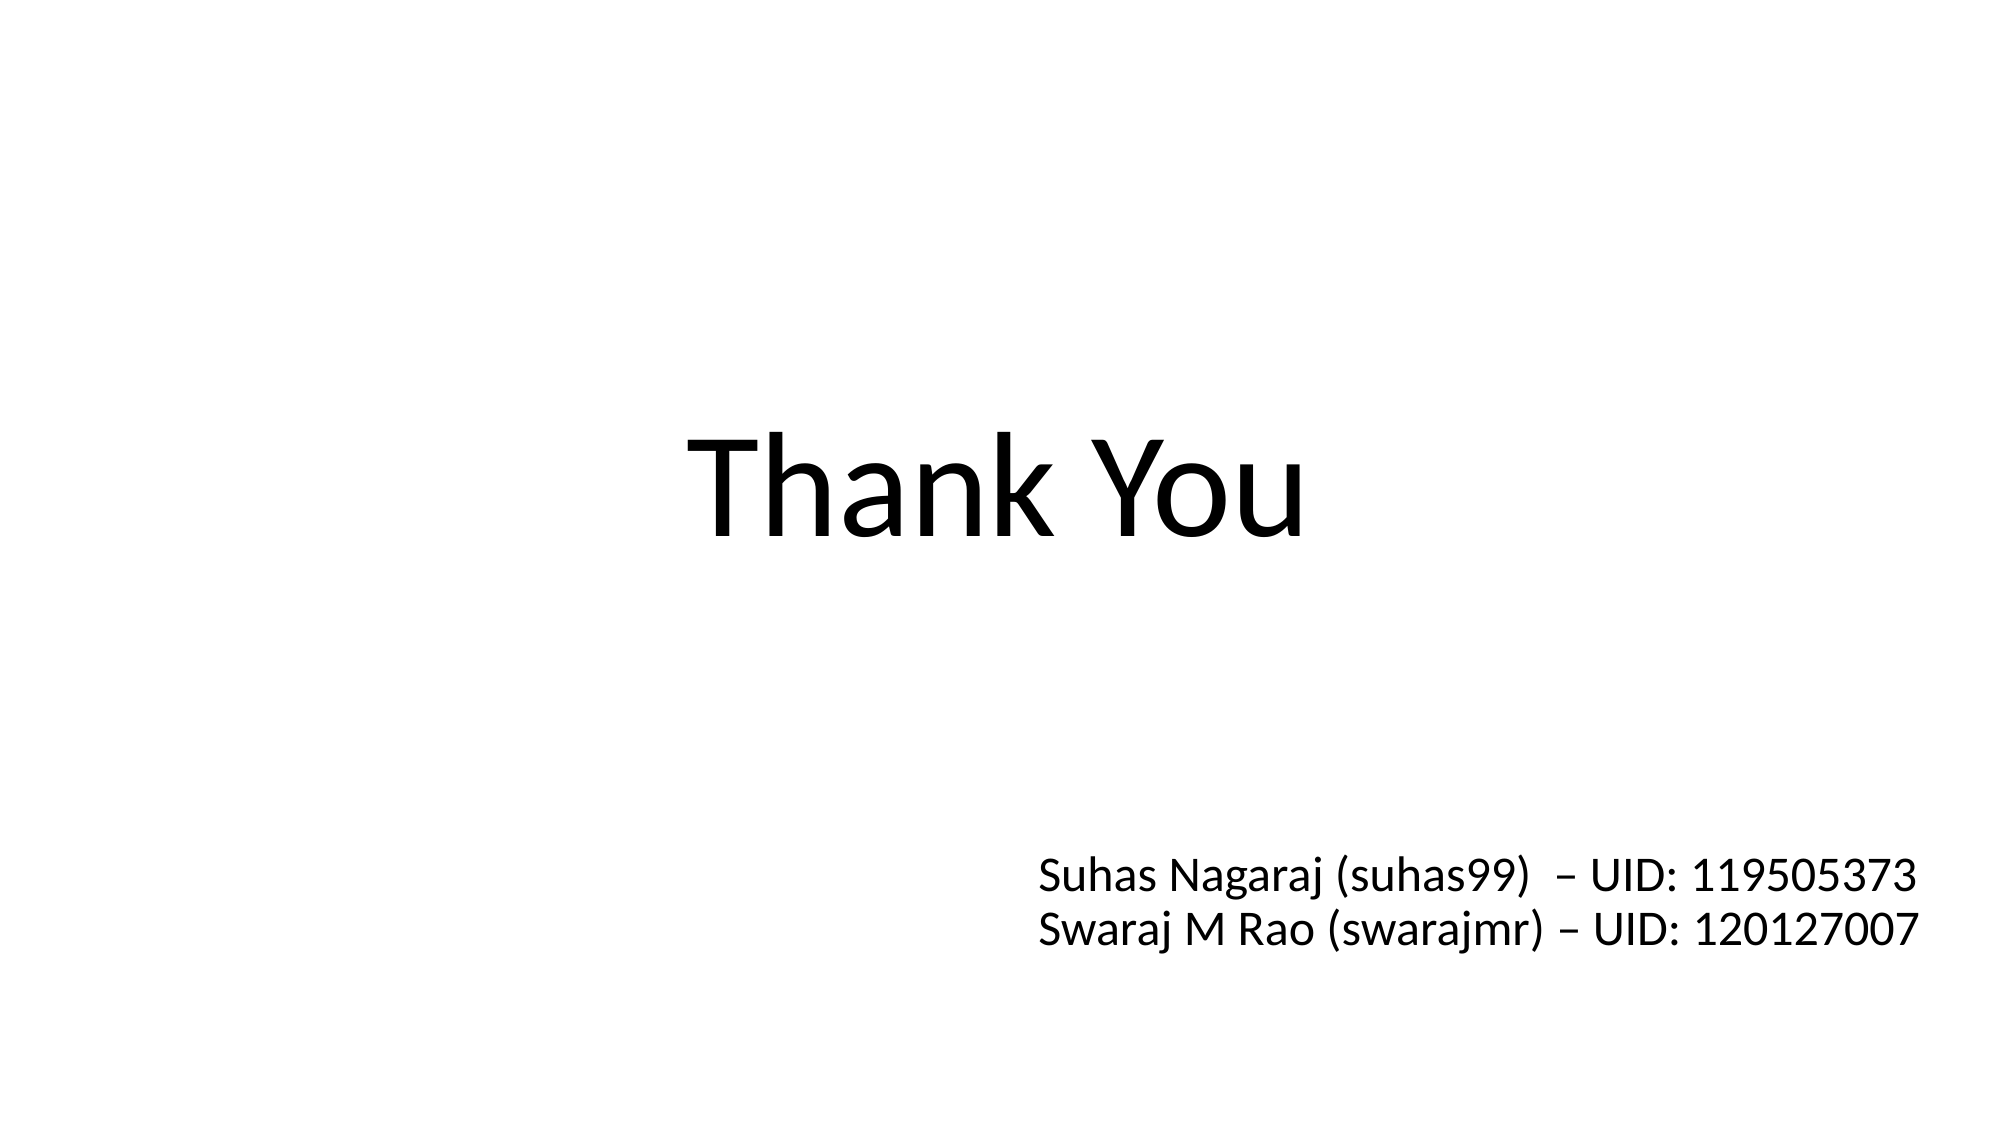

# Thank You
Suhas Nagaraj (suhas99)  – UID: 119505373
Swaraj M Rao (swarajmr) – UID: 120127007